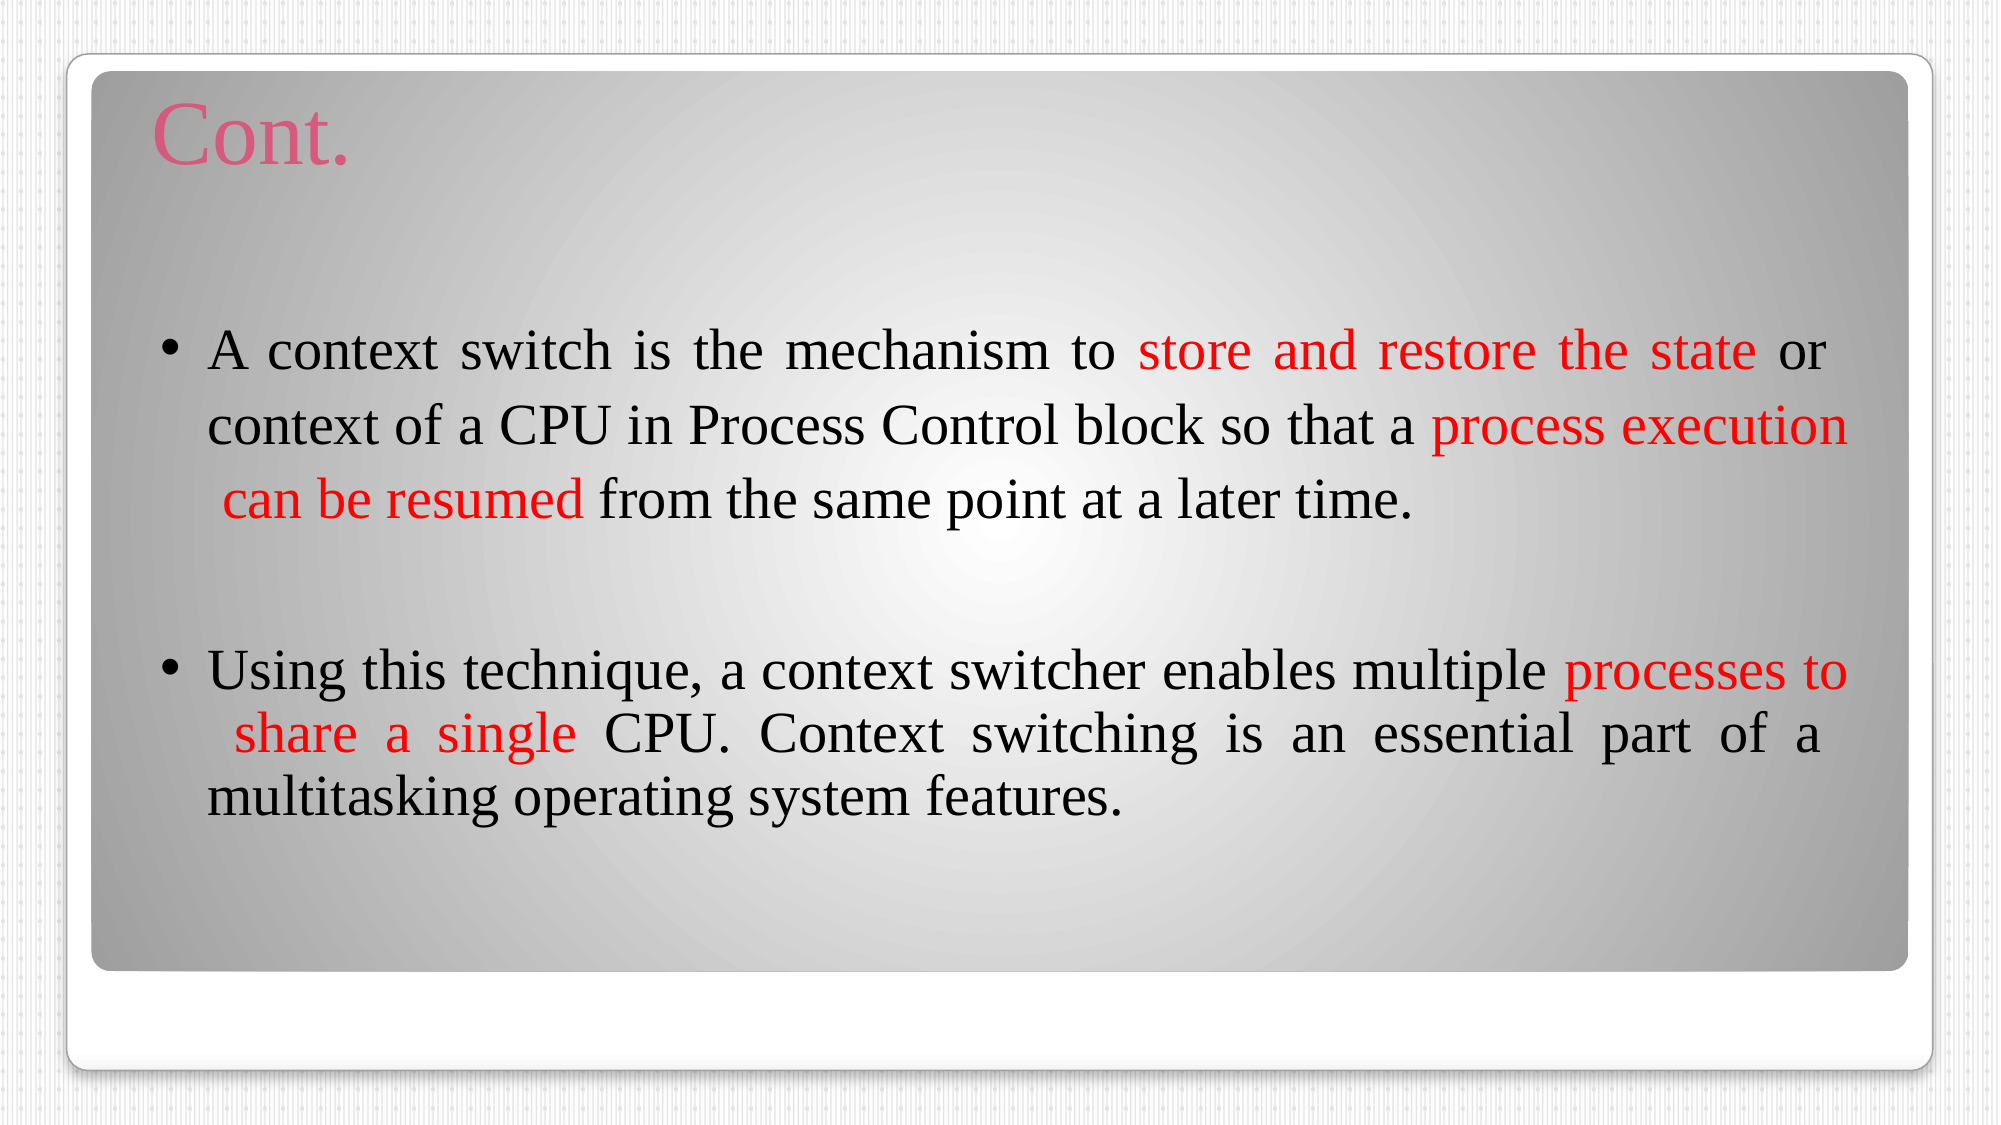

# Cont.
A context switch is the mechanism to store and restore the state or  context of a CPU in Process Control block so that a process execution  can be resumed from the same point at a later time.

Using this technique, a context switcher enables multiple processes to  share a single CPU. Context switching is an essential part of a  multitasking operating system features.